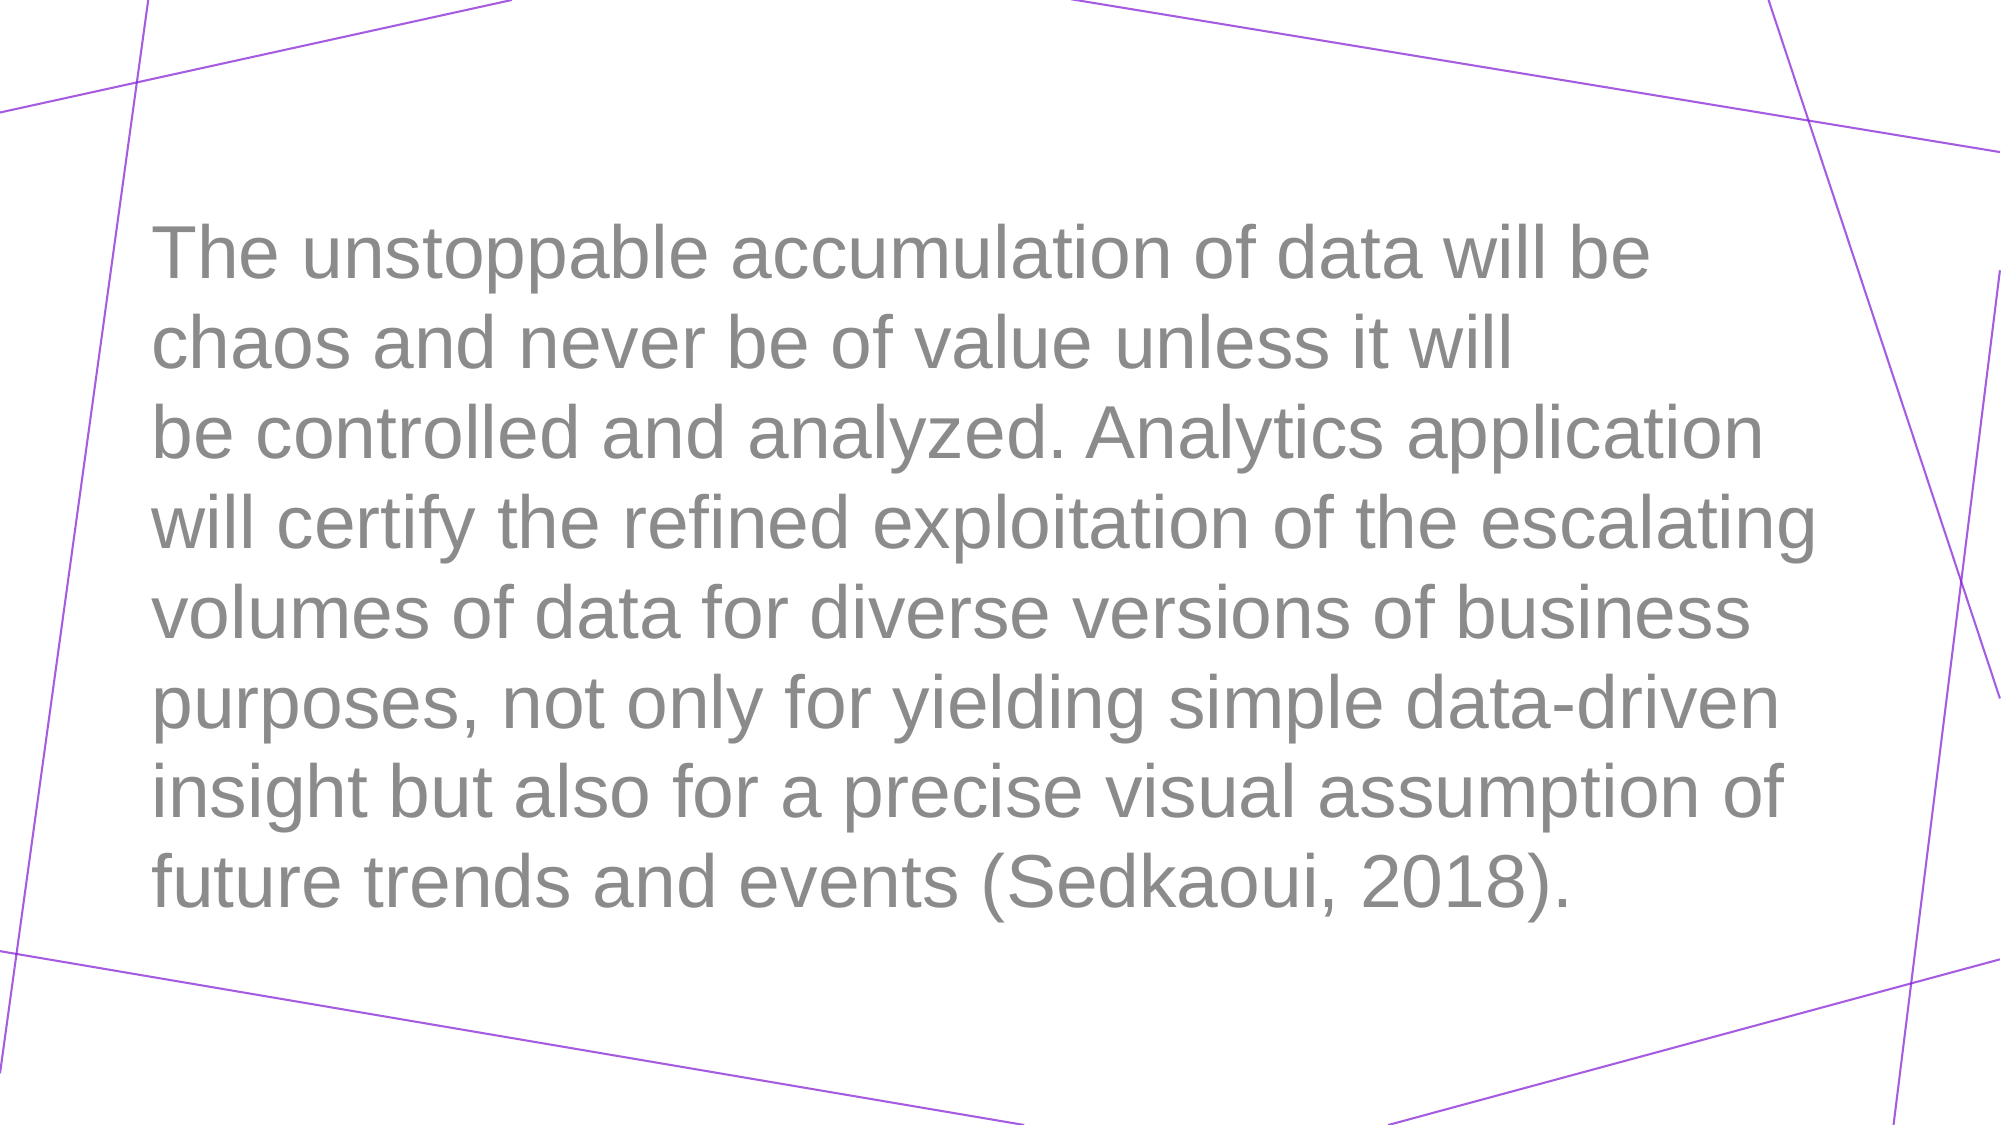

The unstoppable accumulation of data will be chaos and never be of value unless it will be controlled and analyzed. Analytics application will certify the refined exploitation of the escalating volumes of data for diverse versions of business purposes, not only for yielding simple data-driven insight but also for a precise visual assumption of future trends and events (Sedkaoui, 2018).